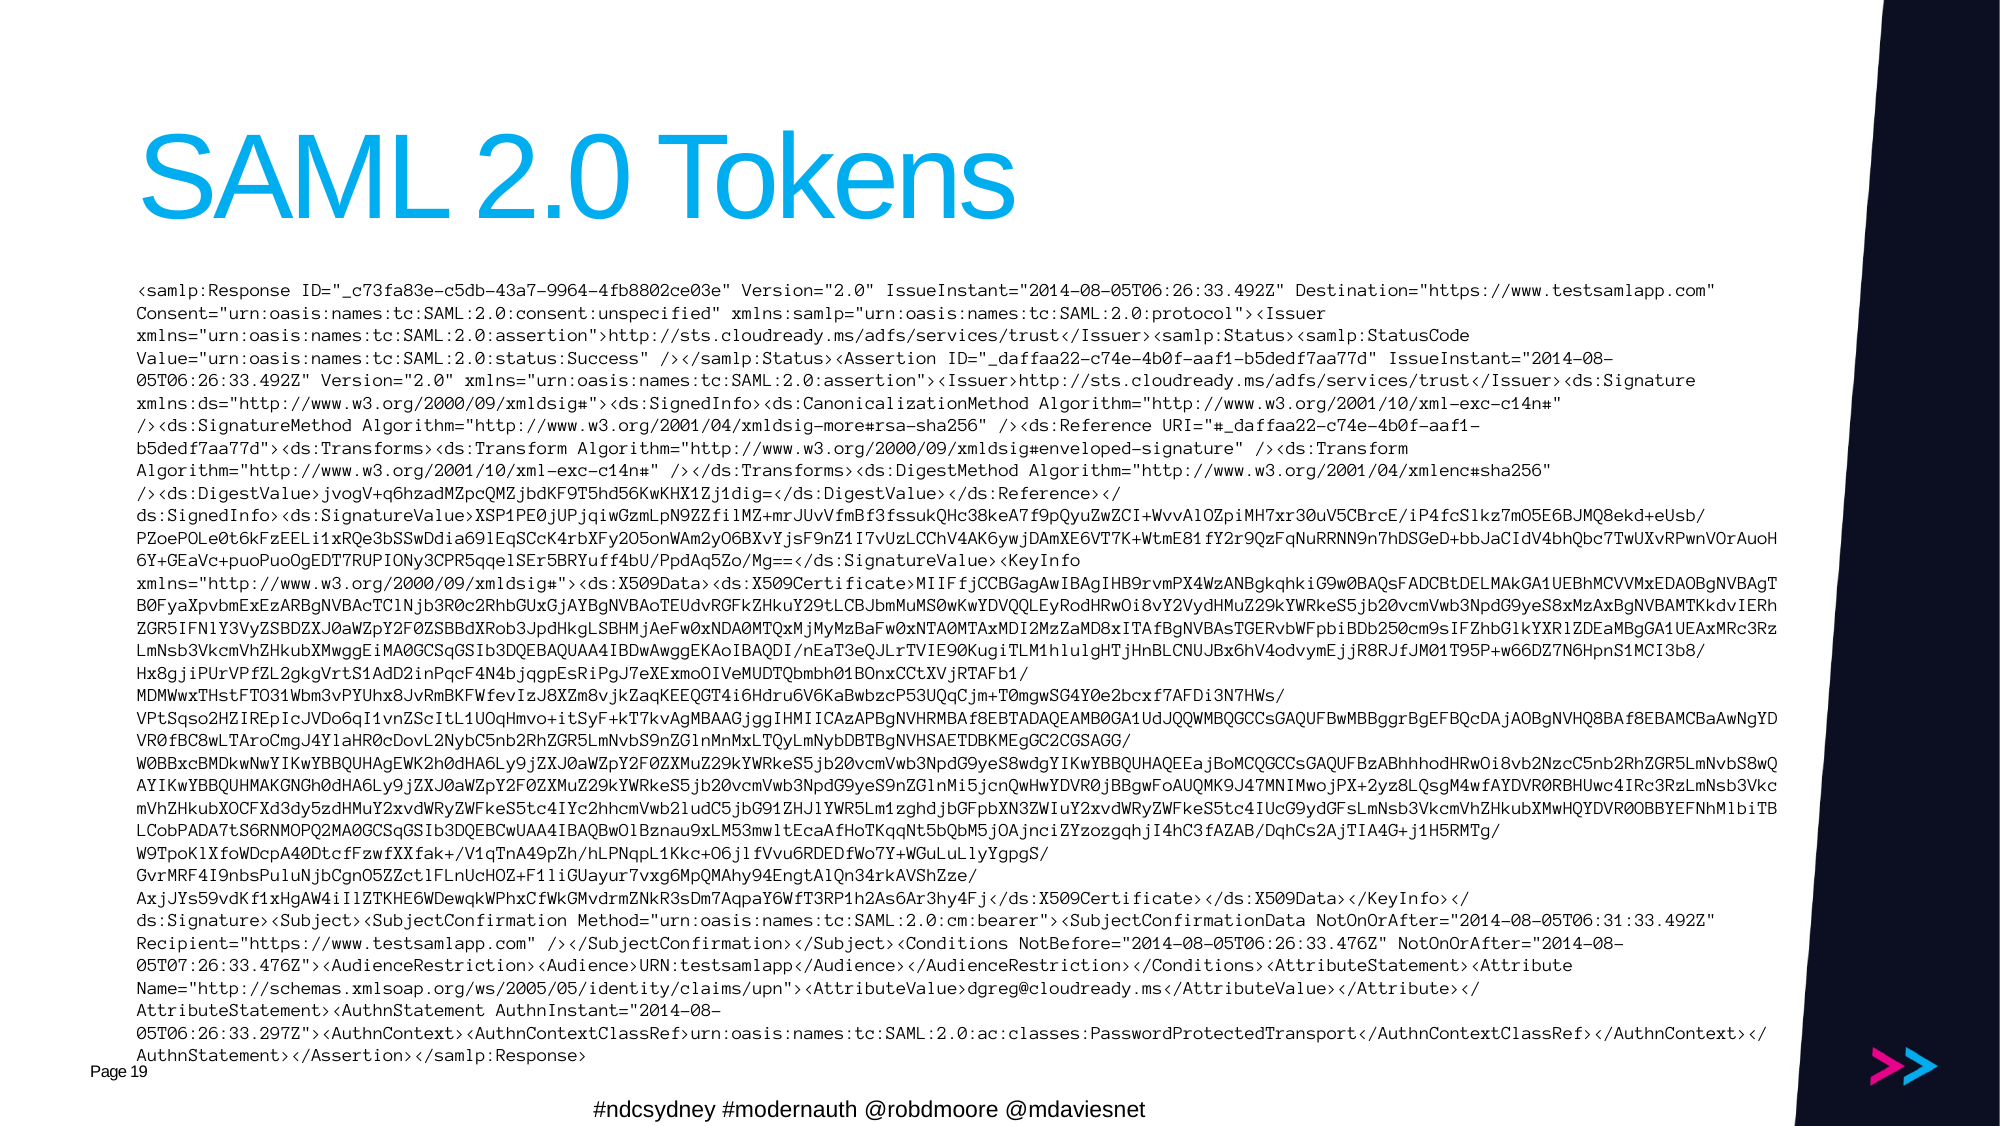

# SAML 2.0 Tokens
<samlp:Response ID="_c73fa83e-c5db-43a7-9964-4fb8802ce03e" Version="2.0" IssueInstant="2014-08-05T06:26:33.492Z" Destination="https://www.testsamlapp.com" Consent="urn:oasis:names:tc:SAML:2.0:consent:unspecified" xmlns:samlp="urn:oasis:names:tc:SAML:2.0:protocol"><Issuer xmlns="urn:oasis:names:tc:SAML:2.0:assertion">http://sts.cloudready.ms/adfs/services/trust</Issuer><samlp:Status><samlp:StatusCode Value="urn:oasis:names:tc:SAML:2.0:status:Success" /></samlp:Status><Assertion ID="_daffaa22-c74e-4b0f-aaf1-b5dedf7aa77d" IssueInstant="2014-08-05T06:26:33.492Z" Version="2.0" xmlns="urn:oasis:names:tc:SAML:2.0:assertion"><Issuer>http://sts.cloudready.ms/adfs/services/trust</Issuer><ds:Signature xmlns:ds="http://www.w3.org/2000/09/xmldsig#"><ds:SignedInfo><ds:CanonicalizationMethod Algorithm="http://www.w3.org/2001/10/xml-exc-c14n#" /><ds:SignatureMethod Algorithm="http://www.w3.org/2001/04/xmldsig-more#rsa-sha256" /><ds:Reference URI="#_daffaa22-c74e-4b0f-aaf1-b5dedf7aa77d"><ds:Transforms><ds:Transform Algorithm="http://www.w3.org/2000/09/xmldsig#enveloped-signature" /><ds:Transform Algorithm="http://www.w3.org/2001/10/xml-exc-c14n#" /></ds:Transforms><ds:DigestMethod Algorithm="http://www.w3.org/2001/04/xmlenc#sha256" /><ds:DigestValue>jvogV+q6hzadMZpcQMZjbdKF9T5hd56KwKHX1Zj1dig=</ds:DigestValue></ds:Reference></ds:SignedInfo><ds:SignatureValue>XSP1PE0jUPjqiwGzmLpN9ZZfilMZ+mrJUvVfmBf3fssukQHc38keA7f9pQyuZwZCI+WvvAlOZpiMH7xr30uV5CBrcE/iP4fcSlkz7mO5E6BJMQ8ekd+eUsb/PZoePOLe0t6kFzEELi1xRQe3bSSwDdia69lEqSCcK4rbXFy2O5onWAm2yO6BXvYjsF9nZ1I7vUzLCChV4AK6ywjDAmXE6VT7K+WtmE81fY2r9QzFqNuRRNN9n7hDSGeD+bbJaCIdV4bhQbc7TwUXvRPwnVOrAuoH6Y+GEaVc+puoPuoOgEDT7RUPIONy3CPR5qqelSEr5BRYuff4bU/PpdAq5Zo/Mg==</ds:SignatureValue><KeyInfo xmlns="http://www.w3.org/2000/09/xmldsig#"><ds:X509Data><ds:X509Certificate>MIIFfjCCBGagAwIBAgIHB9rvmPX4WzANBgkqhkiG9w0BAQsFADCBtDELMAkGA1UEBhMCVVMxEDAOBgNVBAgTB0FyaXpvbmExEzARBgNVBAcTClNjb3R0c2RhbGUxGjAYBgNVBAoTEUdvRGFkZHkuY29tLCBJbmMuMS0wKwYDVQQLEyRodHRwOi8vY2VydHMuZ29kYWRkeS5jb20vcmVwb3NpdG9yeS8xMzAxBgNVBAMTKkdvIERhZGR5IFNlY3VyZSBDZXJ0aWZpY2F0ZSBBdXRob3JpdHkgLSBHMjAeFw0xNDA0MTQxMjMyMzBaFw0xNTA0MTAxMDI2MzZaMD8xITAfBgNVBAsTGERvbWFpbiBDb250cm9sIFZhbGlkYXRlZDEaMBgGA1UEAxMRc3RzLmNsb3VkcmVhZHkubXMwggEiMA0GCSqGSIb3DQEBAQUAA4IBDwAwggEKAoIBAQDI/nEaT3eQJLrTVIE90KugiTLM1hlulgHTjHnBLCNUJBx6hV4odvymEjjR8RJfJM01T95P+w66DZ7N6HpnS1MCI3b8/Hx8gjiPUrVPfZL2gkgVrtS1AdD2inPqcF4N4bjqgpEsRiPgJ7eXExmoOIVeMUDTQbmbh01BOnxCCtXVjRTAFb1/MDMWwxTHstFTO31Wbm3vPYUhx8JvRmBKFWfevIzJ8XZm8vjkZaqKEEQGT4i6Hdru6V6KaBwbzcP53UQqCjm+T0mgwSG4Y0e2bcxf7AFDi3N7HWs/VPtSqso2HZIREpIcJVDo6qI1vnZScItL1UOqHmvo+itSyF+kT7kvAgMBAAGjggIHMIICAzAPBgNVHRMBAf8EBTADAQEAMB0GA1UdJQQWMBQGCCsGAQUFBwMBBggrBgEFBQcDAjAOBgNVHQ8BAf8EBAMCBaAwNgYDVR0fBC8wLTAroCmgJ4YlaHR0cDovL2NybC5nb2RhZGR5LmNvbS9nZGlnMnMxLTQyLmNybDBTBgNVHSAETDBKMEgGC2CGSAGG/W0BBxcBMDkwNwYIKwYBBQUHAgEWK2h0dHA6Ly9jZXJ0aWZpY2F0ZXMuZ29kYWRkeS5jb20vcmVwb3NpdG9yeS8wdgYIKwYBBQUHAQEEajBoMCQGCCsGAQUFBzABhhhodHRwOi8vb2NzcC5nb2RhZGR5LmNvbS8wQAYIKwYBBQUHMAKGNGh0dHA6Ly9jZXJ0aWZpY2F0ZXMuZ29kYWRkeS5jb20vcmVwb3NpdG9yeS9nZGlnMi5jcnQwHwYDVR0jBBgwFoAUQMK9J47MNIMwojPX+2yz8LQsgM4wfAYDVR0RBHUwc4IRc3RzLmNsb3VkcmVhZHkubXOCFXd3dy5zdHMuY2xvdWRyZWFkeS5tc4IYc2hhcmVwb2ludC5jbG91ZHJlYWR5Lm1zghdjbGFpbXN3ZWIuY2xvdWRyZWFkeS5tc4IUcG9ydGFsLmNsb3VkcmVhZHkubXMwHQYDVR0OBBYEFNhMlbiTBLCobPADA7tS6RNMOPQ2MA0GCSqGSIb3DQEBCwUAA4IBAQBwOlBznau9xLM53mwltEcaAfHoTKqqNt5bQbM5jOAjnciZYzozgqhjI4hC3fAZAB/DqhCs2AjTIA4G+j1H5RMTg/W9TpoKlXfoWDcpA40DtcfFzwfXXfak+/V1qTnA49pZh/hLPNqpL1Kkc+O6jlfVvu6RDEDfWo7Y+WGuLuLlyYgpgS/GvrMRF4I9nbsPuluNjbCgnO5ZZctlFLnUcHOZ+F1liGUayur7vxg6MpQMAhy94EngtAlQn34rkAVShZze/AxjJYs59vdKf1xHgAW4iIlZTKHE6WDewqkWPhxCfWkGMvdrmZNkR3sDm7AqpaY6WfT3RP1h2As6Ar3hy4Fj</ds:X509Certificate></ds:X509Data></KeyInfo></ds:Signature><Subject><SubjectConfirmation Method="urn:oasis:names:tc:SAML:2.0:cm:bearer"><SubjectConfirmationData NotOnOrAfter="2014-08-05T06:31:33.492Z" Recipient="https://www.testsamlapp.com" /></SubjectConfirmation></Subject><Conditions NotBefore="2014-08-05T06:26:33.476Z" NotOnOrAfter="2014-08-05T07:26:33.476Z"><AudienceRestriction><Audience>URN:testsamlapp</Audience></AudienceRestriction></Conditions><AttributeStatement><Attribute Name="http://schemas.xmlsoap.org/ws/2005/05/identity/claims/upn"><AttributeValue>dgreg@cloudready.ms</AttributeValue></Attribute></AttributeStatement><AuthnStatement AuthnInstant="2014-08-05T06:26:33.297Z"><AuthnContext><AuthnContextClassRef>urn:oasis:names:tc:SAML:2.0:ac:classes:PasswordProtectedTransport</AuthnContextClassRef></AuthnContext></AuthnStatement></Assertion></samlp:Response>
19